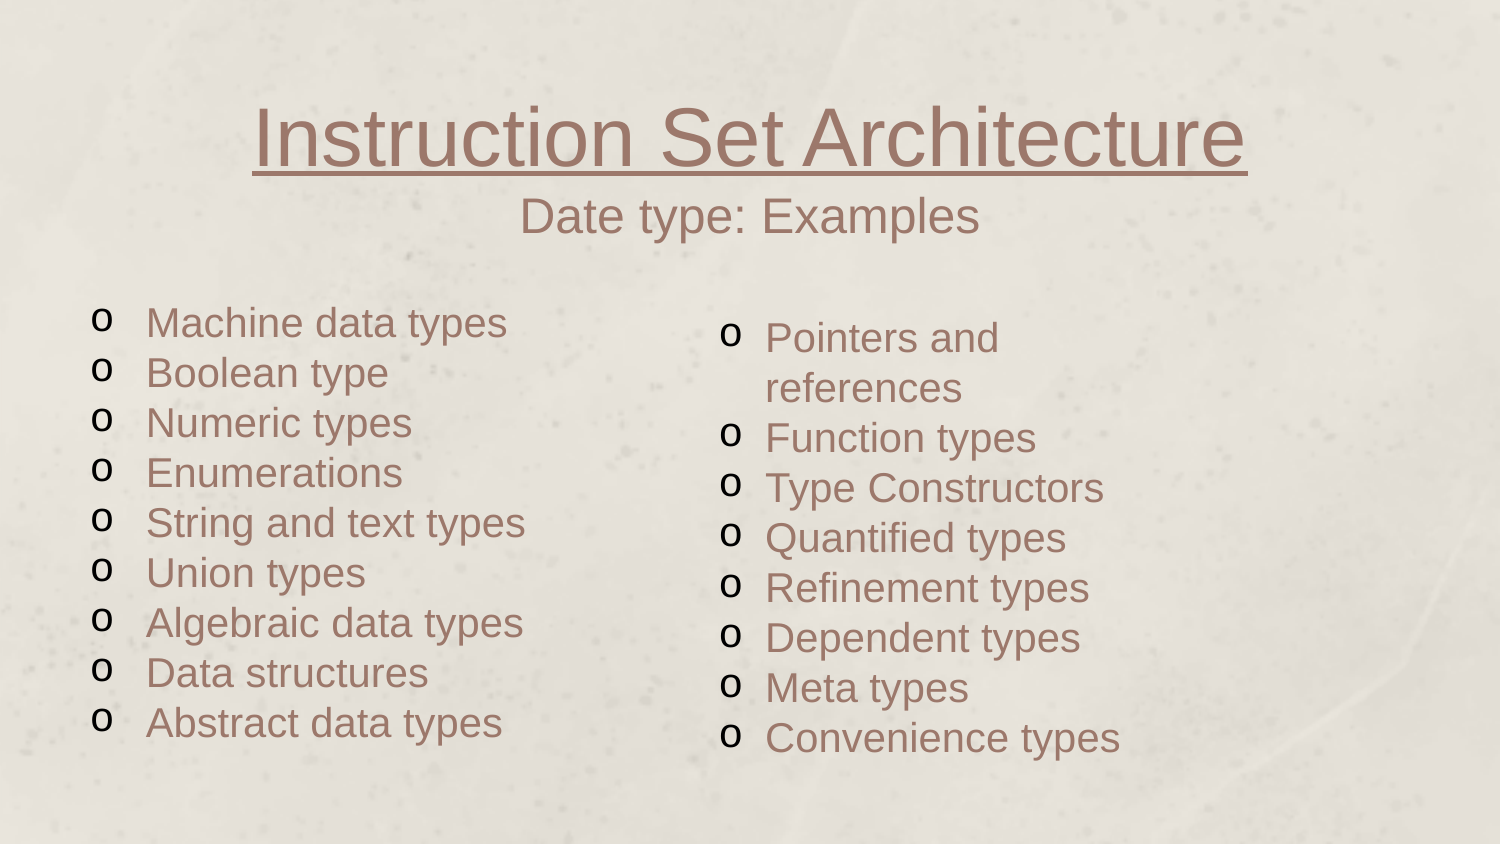

# Instruction Set Architecture Date type: Examples
Machine data types
Boolean type
Numeric types
Enumerations
String and text types
Union types
Algebraic data types
Data structures
Abstract data types
Pointers and references
Function types
Type Constructors
Quantified types
Refinement types
Dependent types
Meta types
Convenience types